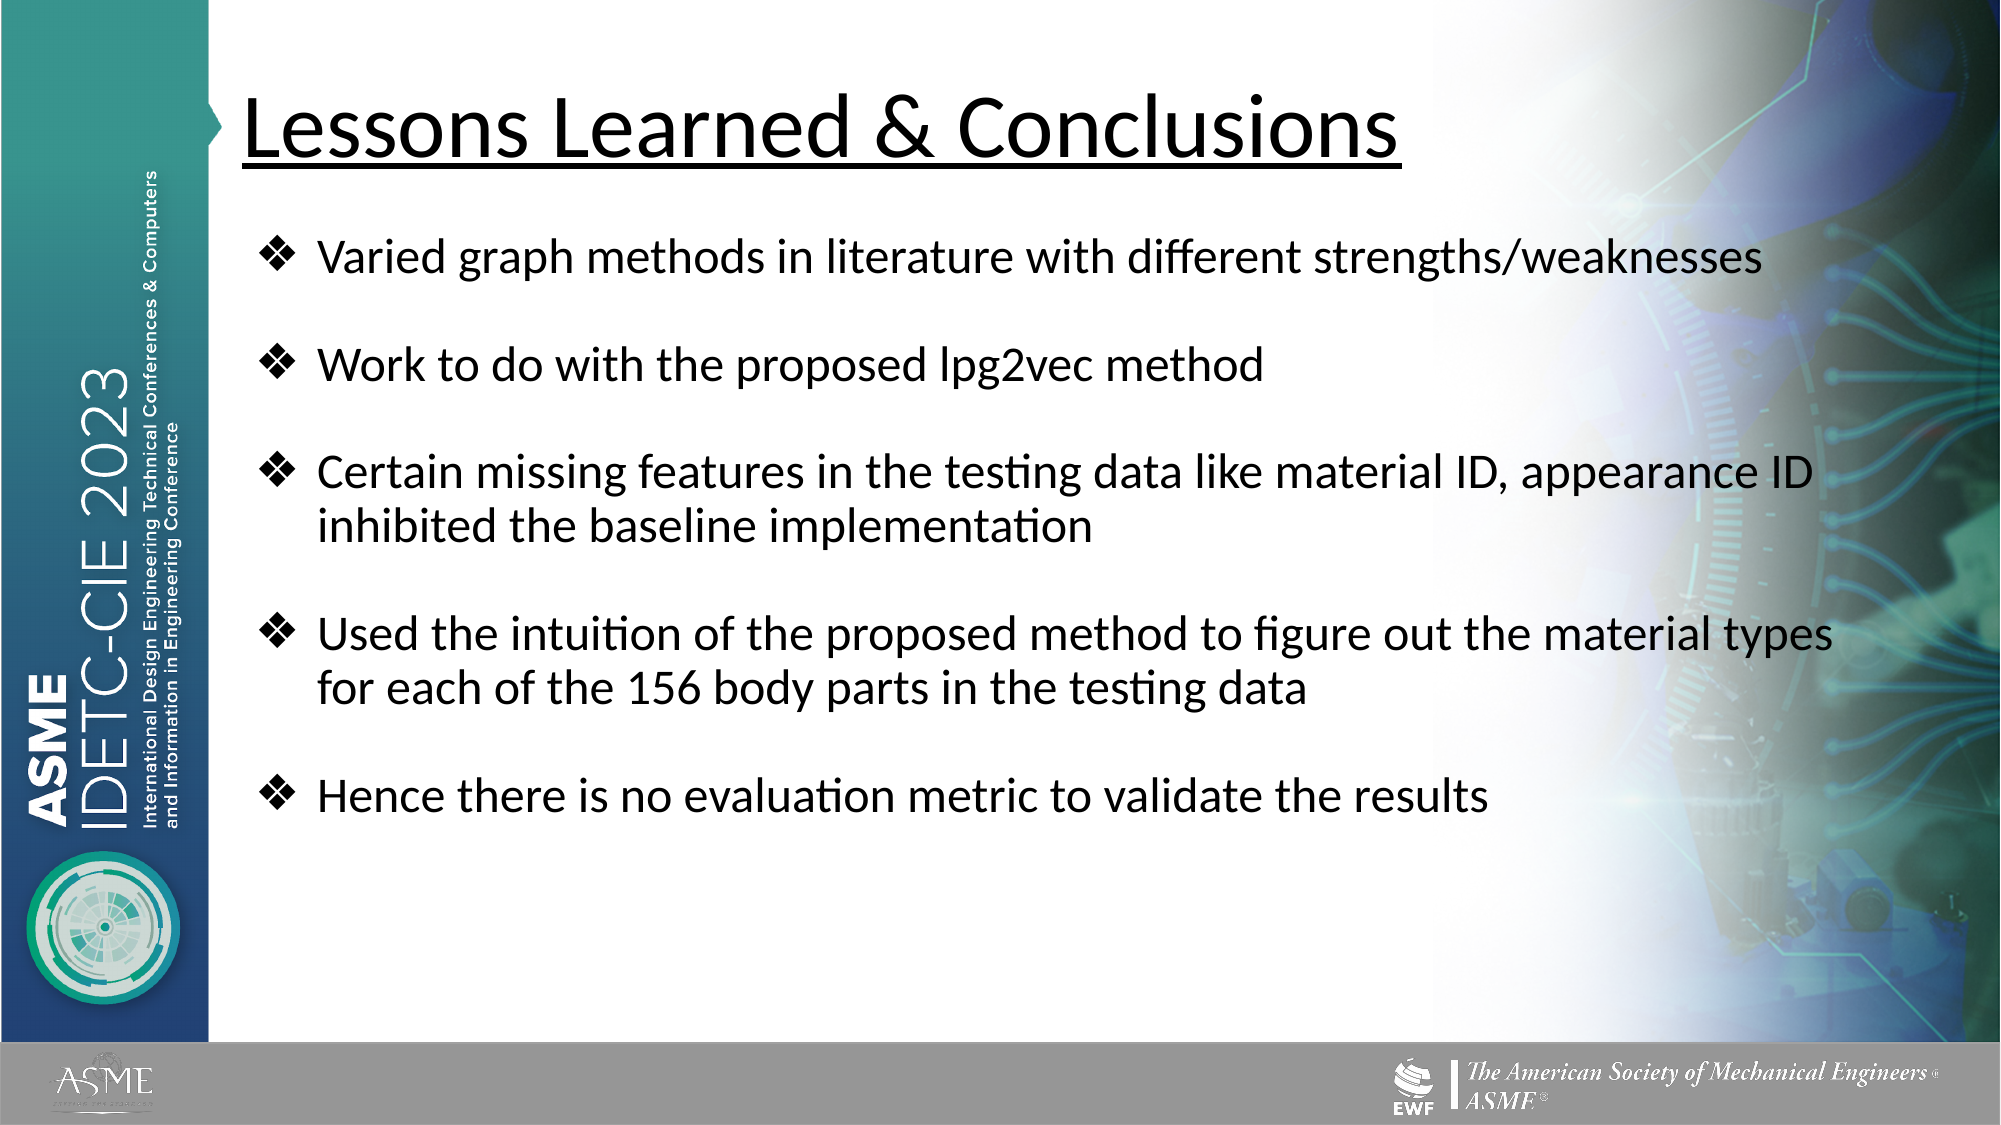

# Lessons Learned & Conclusions
Varied graph methods in literature with different strengths/weaknesses

Work to do with the proposed lpg2vec method

Certain missing features in the testing data like material ID, appearance ID inhibited the baseline implementation

Used the intuition of the proposed method to figure out the material types for each of the 156 body parts in the testing data

Hence there is no evaluation metric to validate the results